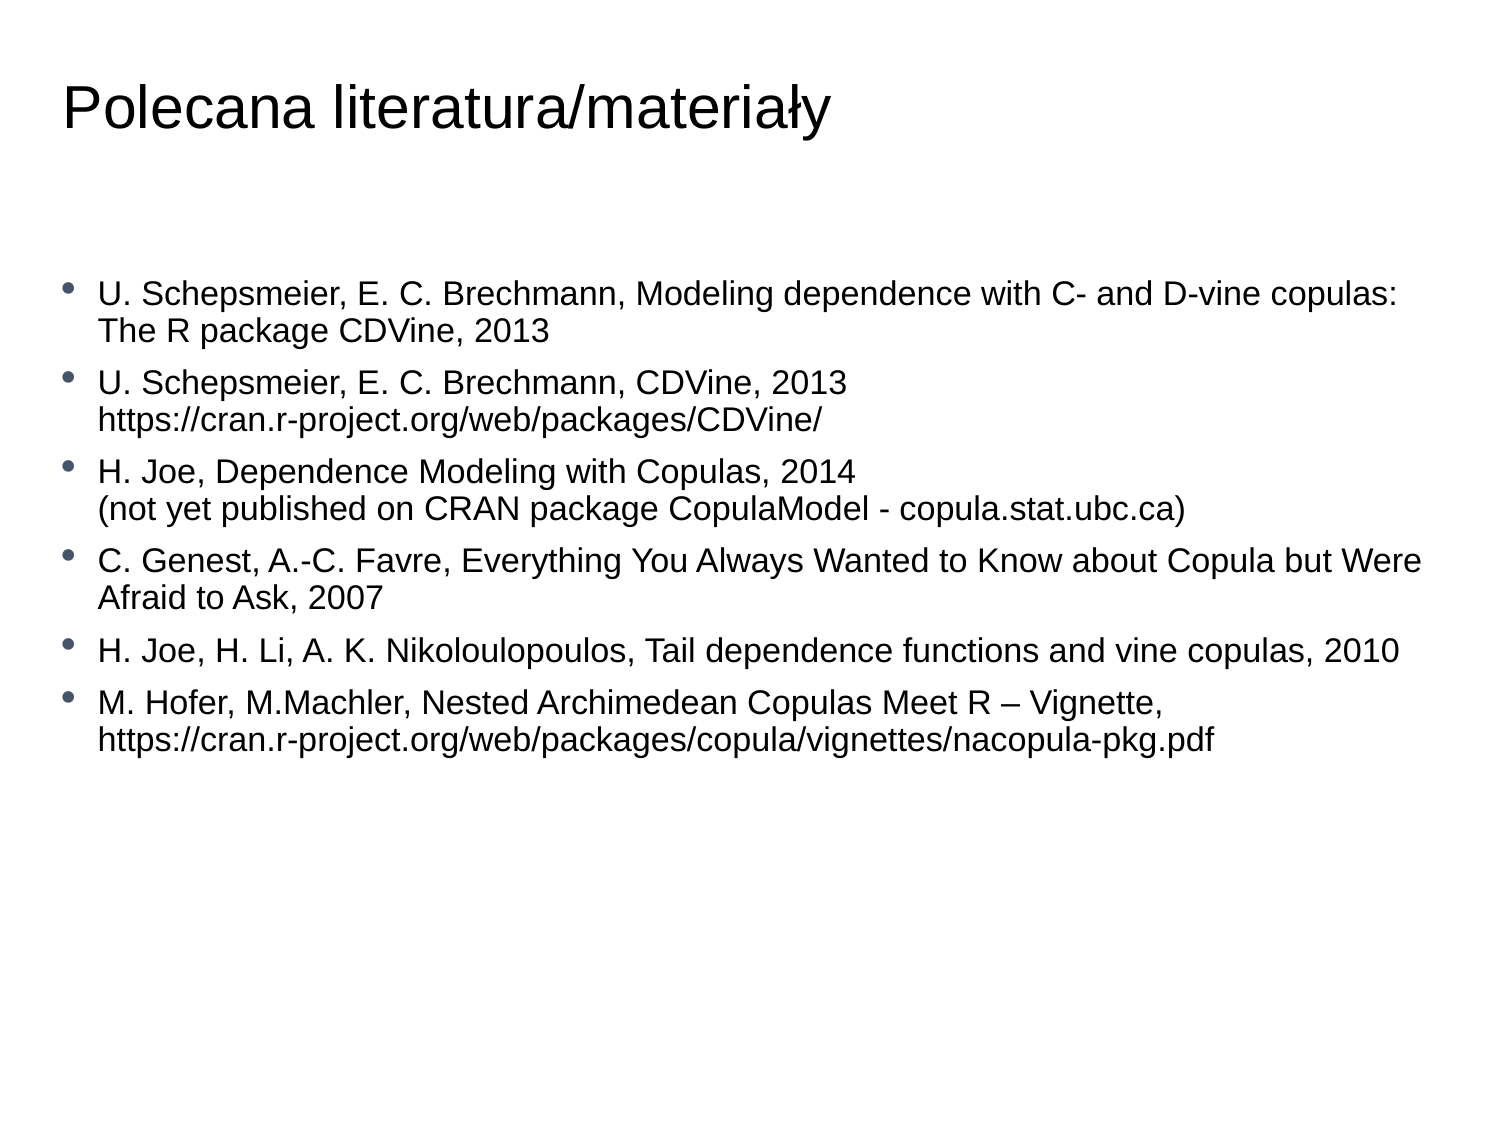

# Polecana literatura/materiały
U. Schepsmeier, E. C. Brechmann, Modeling dependence with C- and D-vine copulas: The R package CDVine, 2013
U. Schepsmeier, E. C. Brechmann, CDVine, 2013
https://cran.r-project.org/web/packages/CDVine/
H. Joe, Dependence Modeling with Copulas, 2014
(not yet published on CRAN package CopulaModel - copula.stat.ubc.ca)
C. Genest, A.-C. Favre, Everything You Always Wanted to Know about Copula but Were Afraid to Ask, 2007
H. Joe, H. Li, A. K. Nikoloulopoulos, Tail dependence functions and vine copulas, 2010
M. Hofer, M.Machler, Nested Archimedean Copulas Meet R – Vignette,
https://cran.r-project.org/web/packages/copula/vignettes/nacopula-pkg.pdf